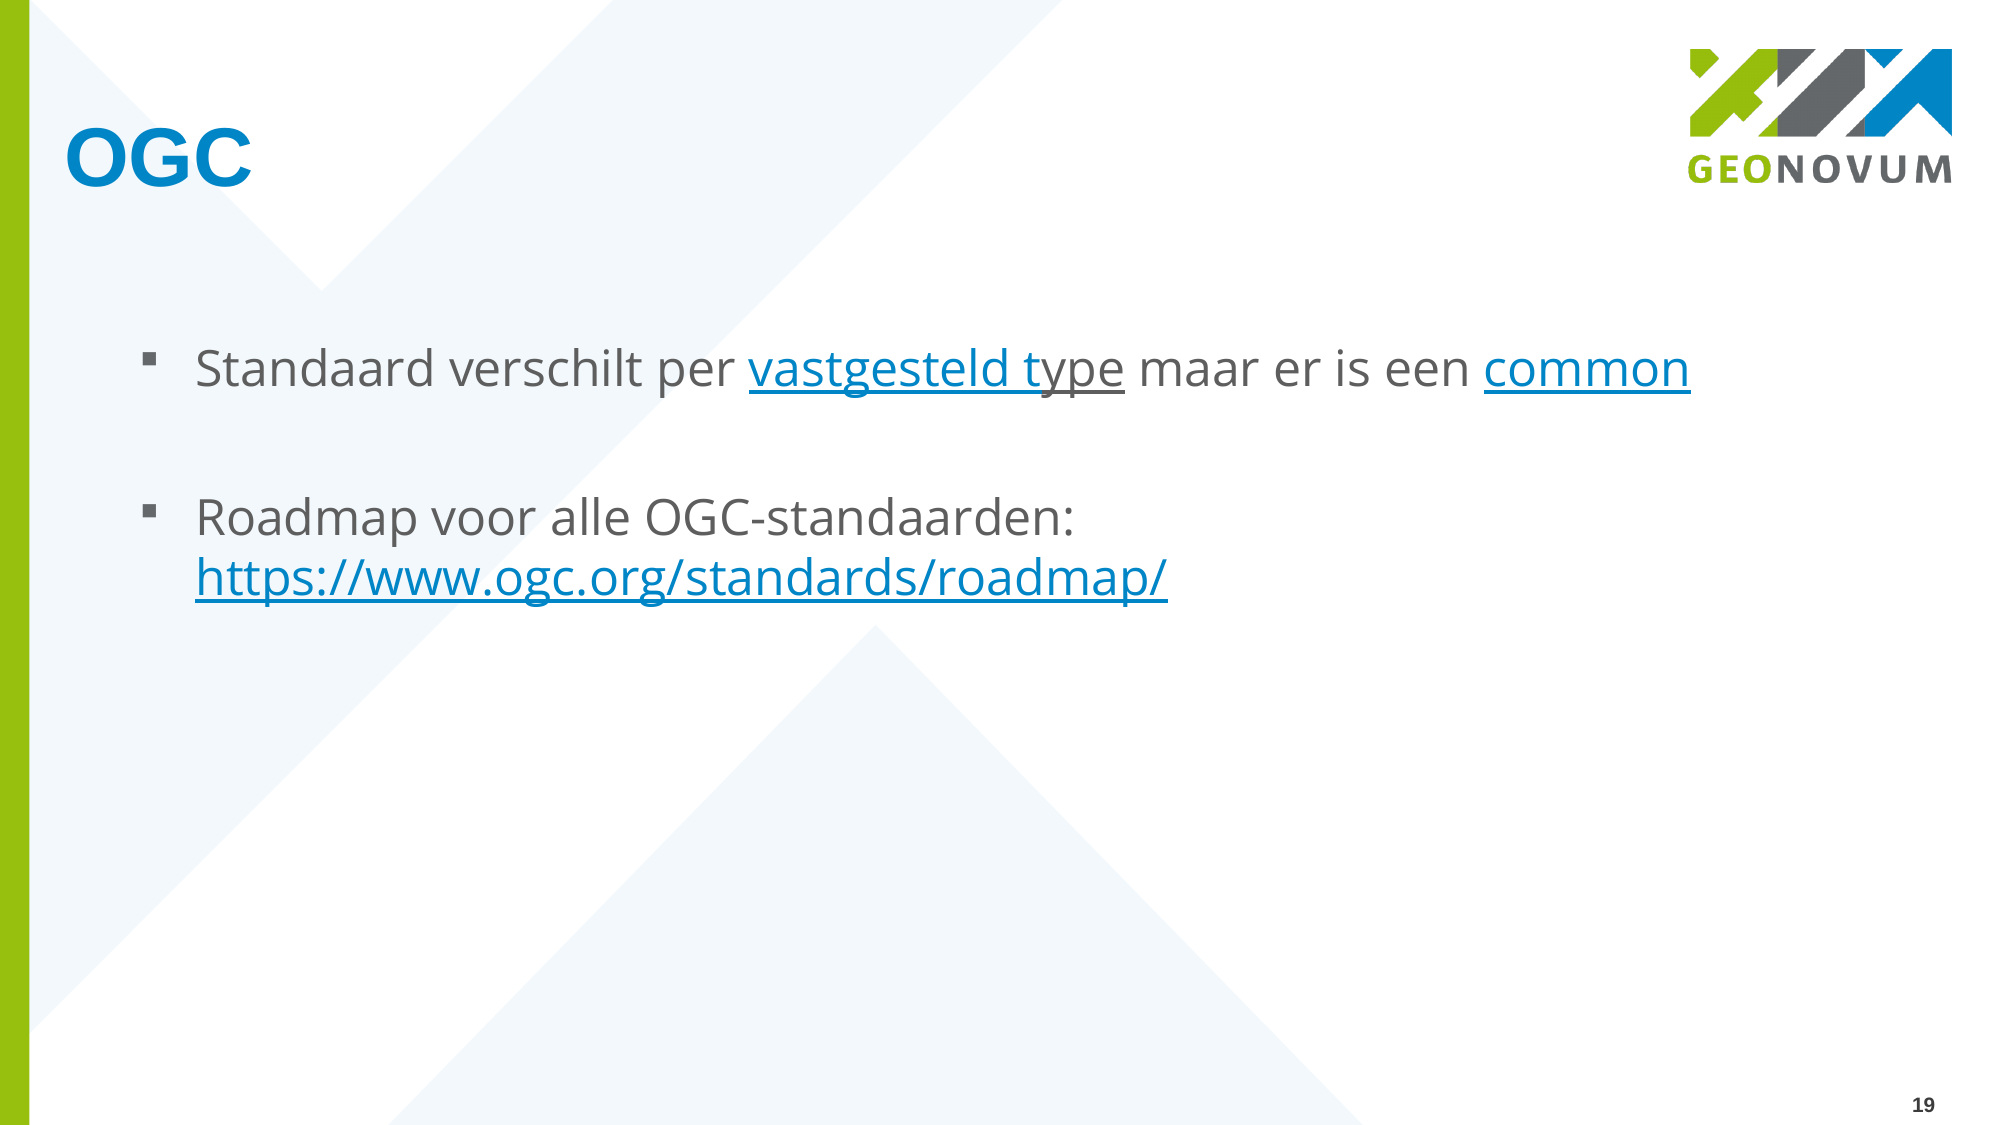

# OGC

Standaard verschilt per vastgesteld type maar er is een common

Roadmap voor alle OGC-standaarden: https://www.ogc.org/standards/roadmap/

19